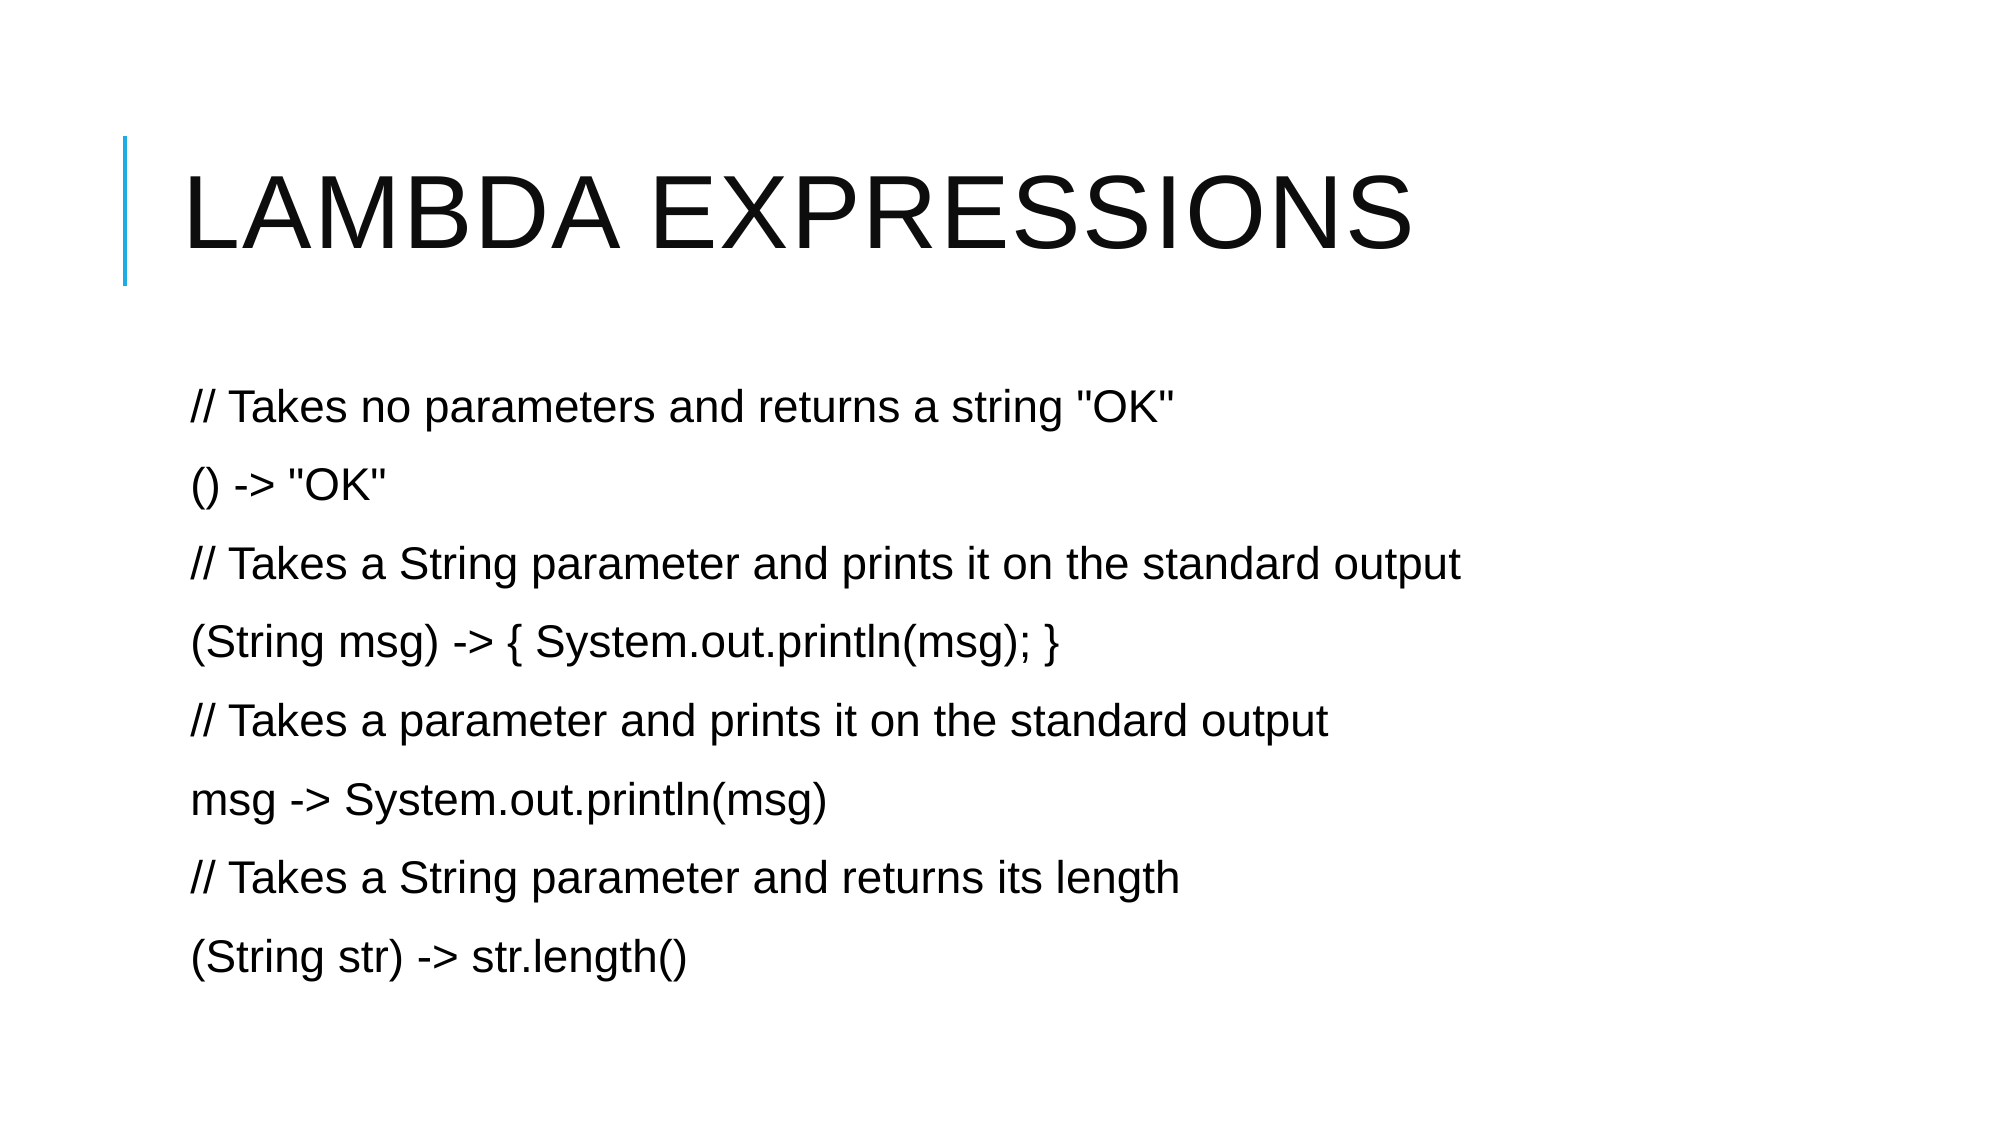

# Lambda Expressions
// Takes no parameters and returns a string "OK"
() -> "OK"
// Takes a String parameter and prints it on the standard output
(String msg) -> { System.out.println(msg); }
// Takes a parameter and prints it on the standard output
msg -> System.out.println(msg)
// Takes a String parameter and returns its length
(String str) -> str.length()